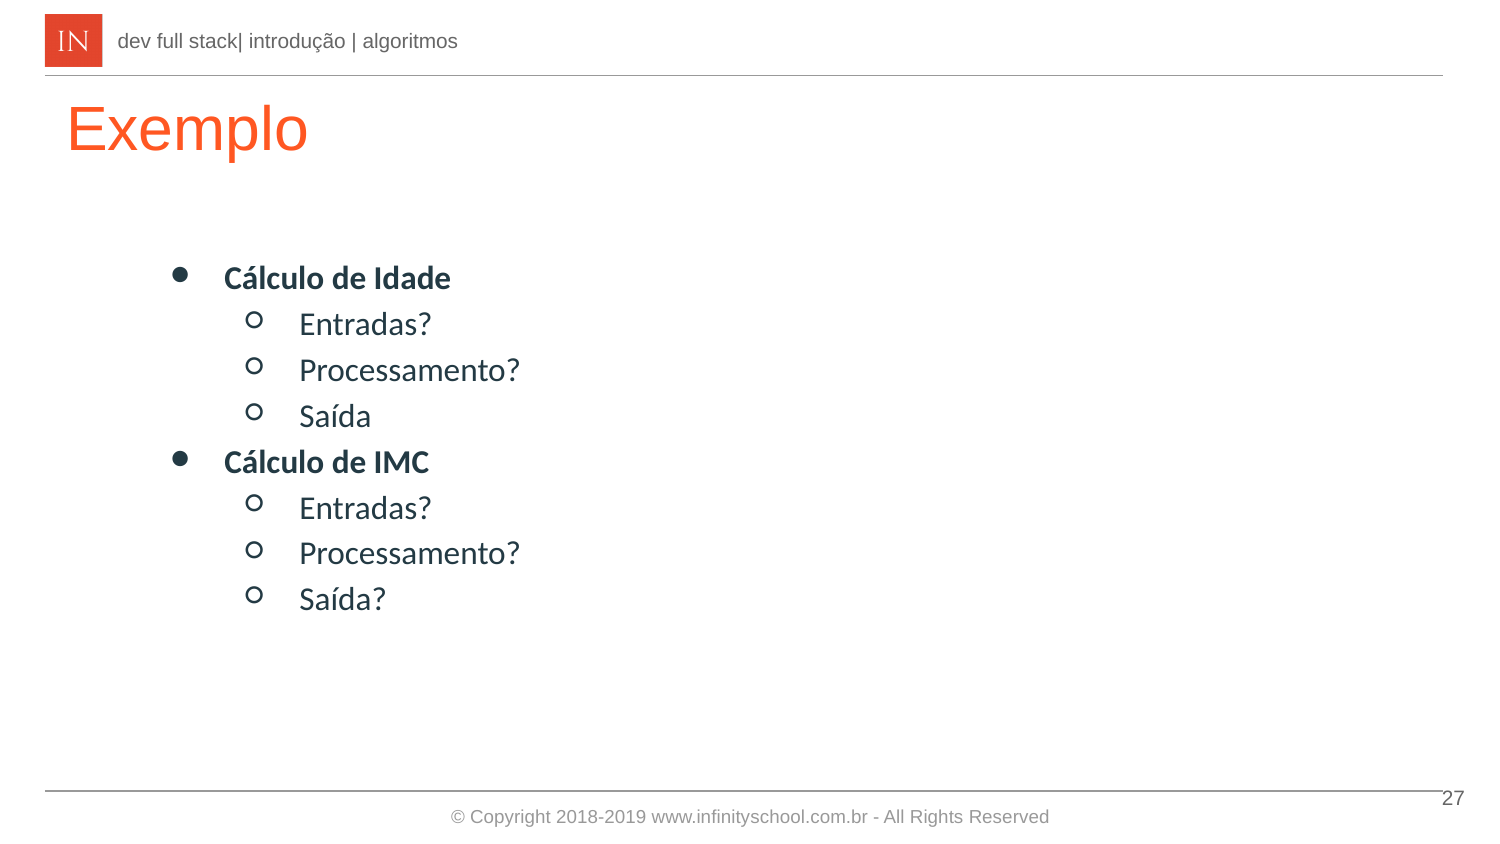

Exemplo

Cálculo de Idade
Entradas?
Processamento?
Saída
Cálculo de IMC
Entradas?
Processamento?
Saída?
27